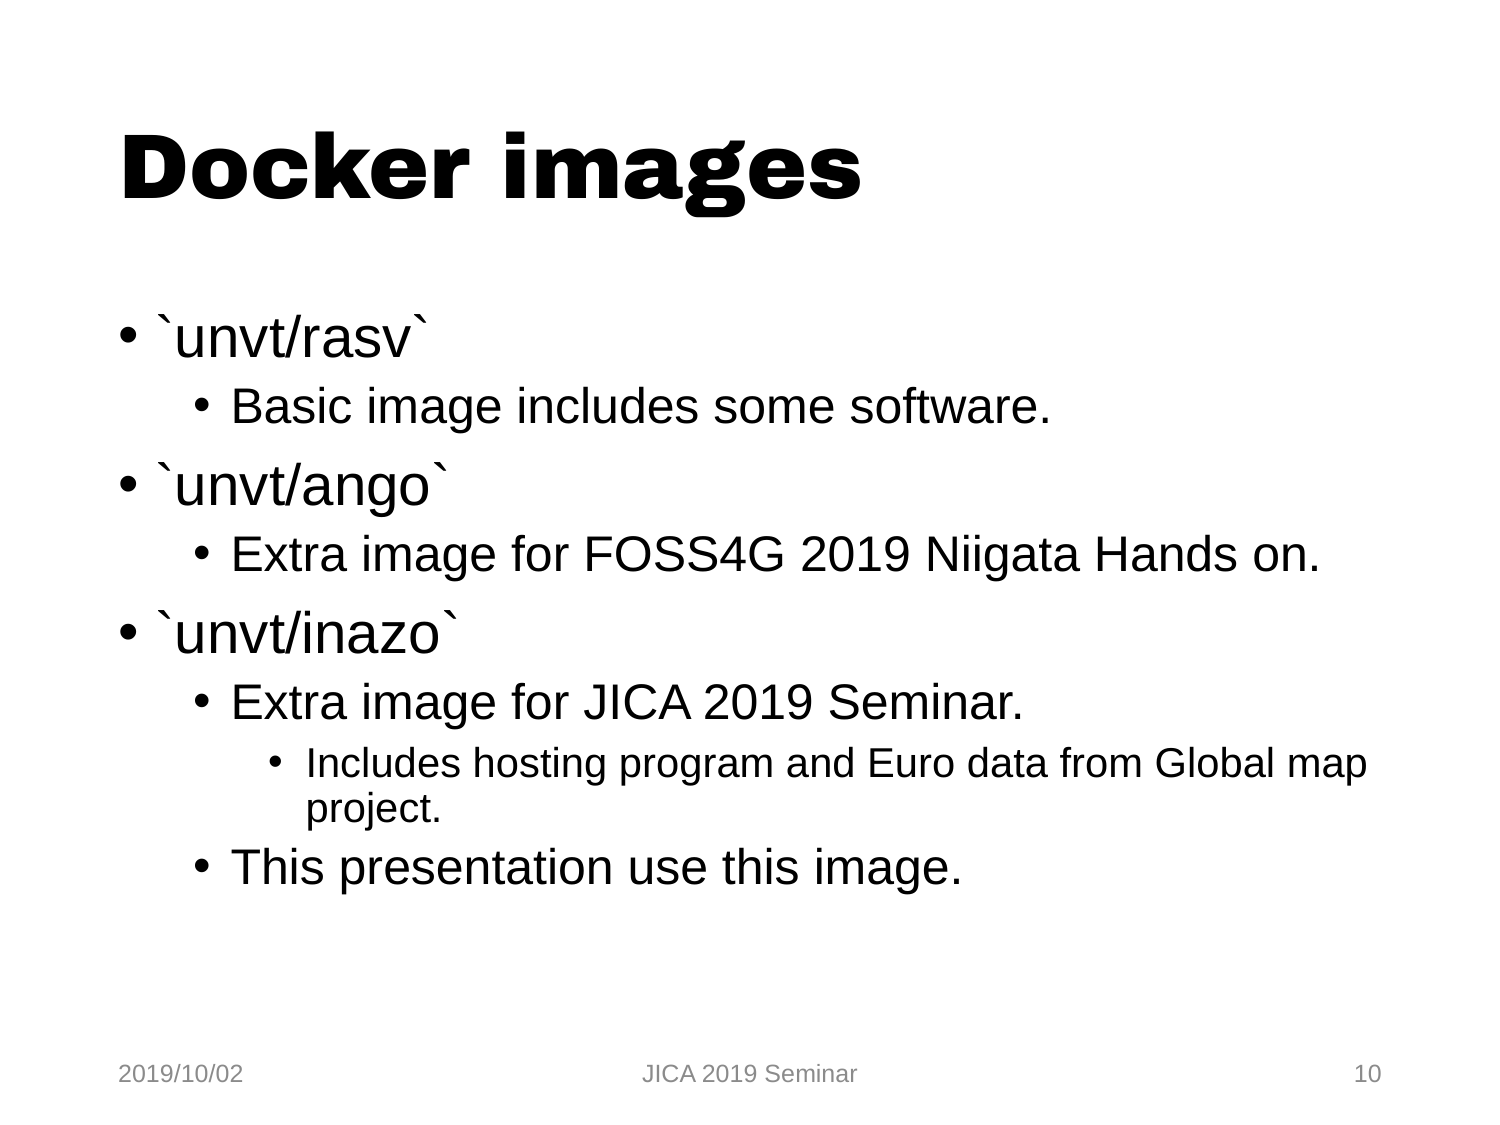

# Docker images
`unvt/rasv`
Basic image includes some software.
`unvt/ango`
Extra image for FOSS4G 2019 Niigata Hands on.
`unvt/inazo`
Extra image for JICA 2019 Seminar.
Includes hosting program and Euro data from Global map project.
This presentation use this image.

2019/10/02
JICA 2019 Seminar
10